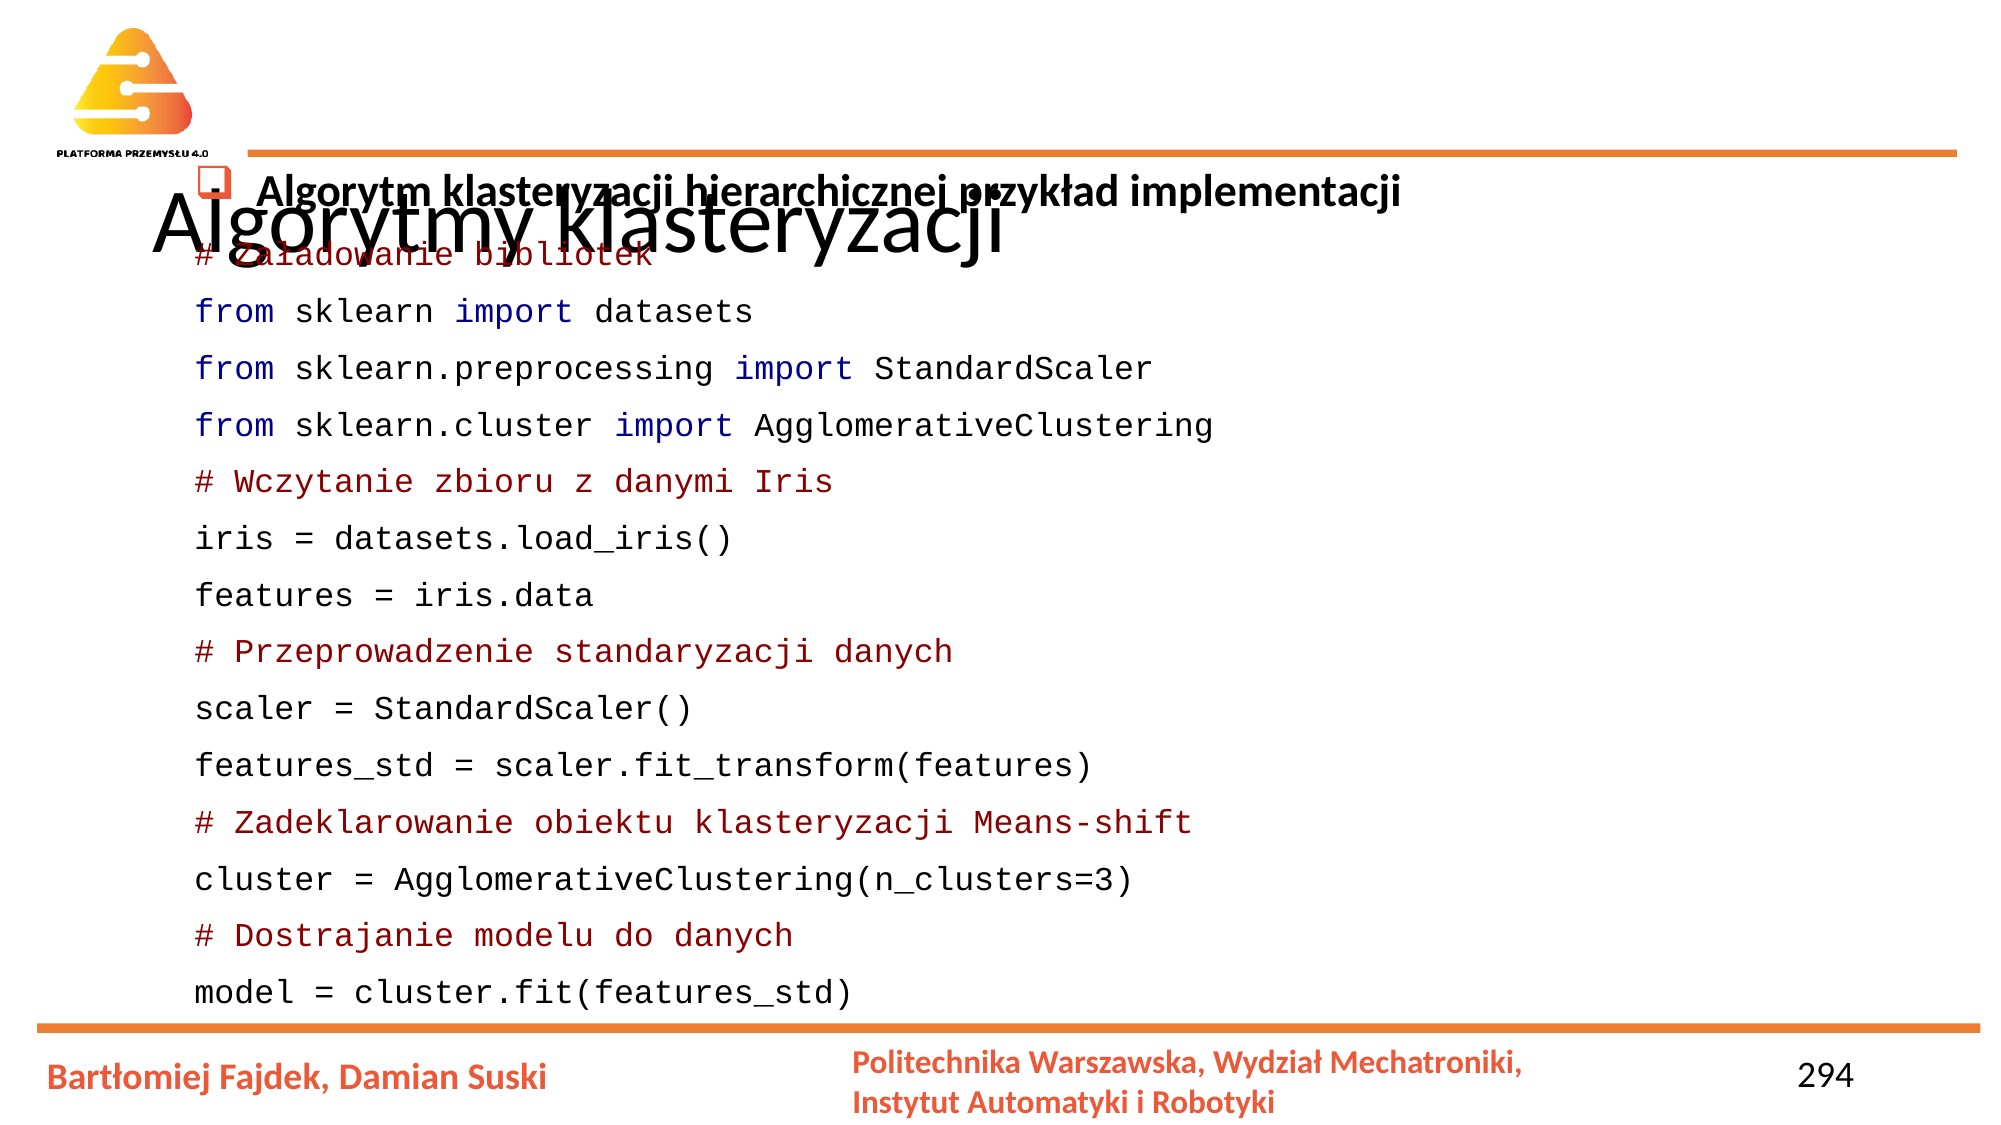

# Algorytmy klasteryzacji
  Algorytm klasteryzacji hierarchicznej przykład implementacji
# Załadowanie bibliotek
from sklearn import datasets
from sklearn.preprocessing import StandardScaler
from sklearn.cluster import AgglomerativeClustering
# Wczytanie zbioru z danymi Iris
iris = datasets.load_iris()
features = iris.data
# Przeprowadzenie standaryzacji danych
scaler = StandardScaler()
features_std = scaler.fit_transform(features)
# Zadeklarowanie obiektu klasteryzacji Means-shift
cluster = AgglomerativeClustering(n_clusters=3)
# Dostrajanie modelu do danych
model = cluster.fit(features_std)
294